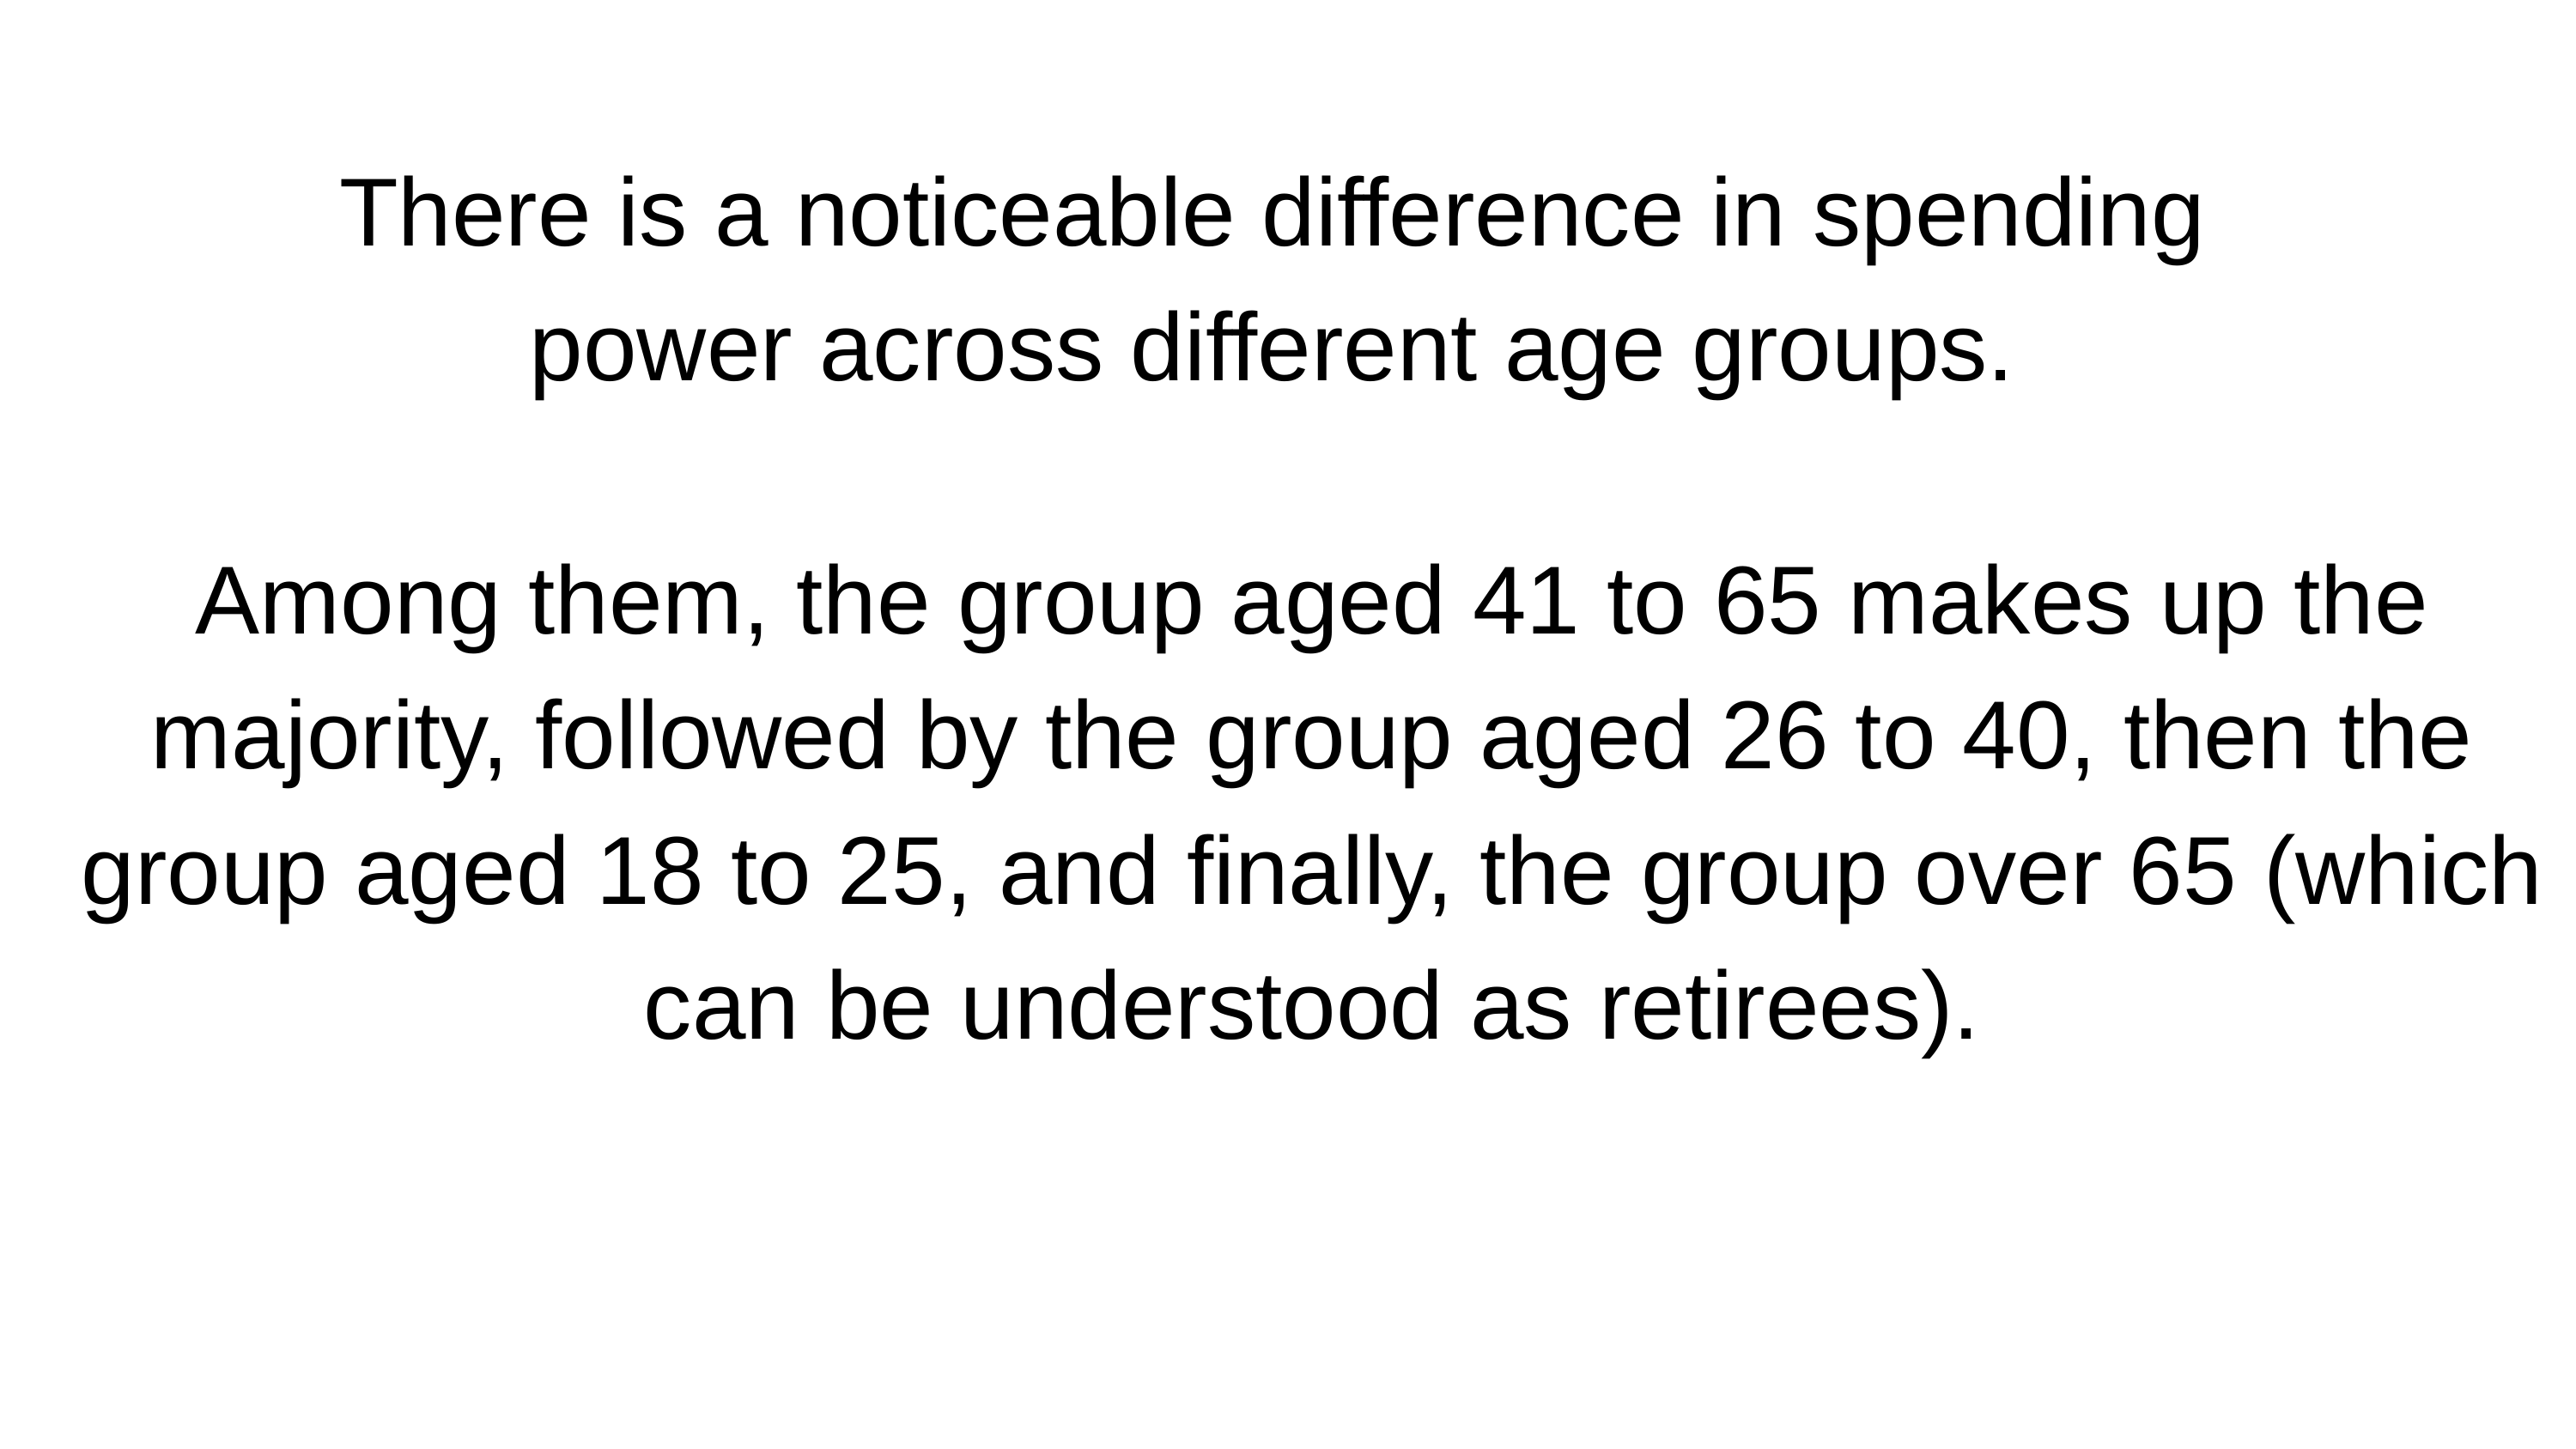

There is a noticeable difference in spending power across different age groups.
Among them, the group aged 41 to 65 makes up the majority, followed by the group aged 26 to 40, then the group aged 18 to 25, and finally, the group over 65 (which can be understood as retirees).